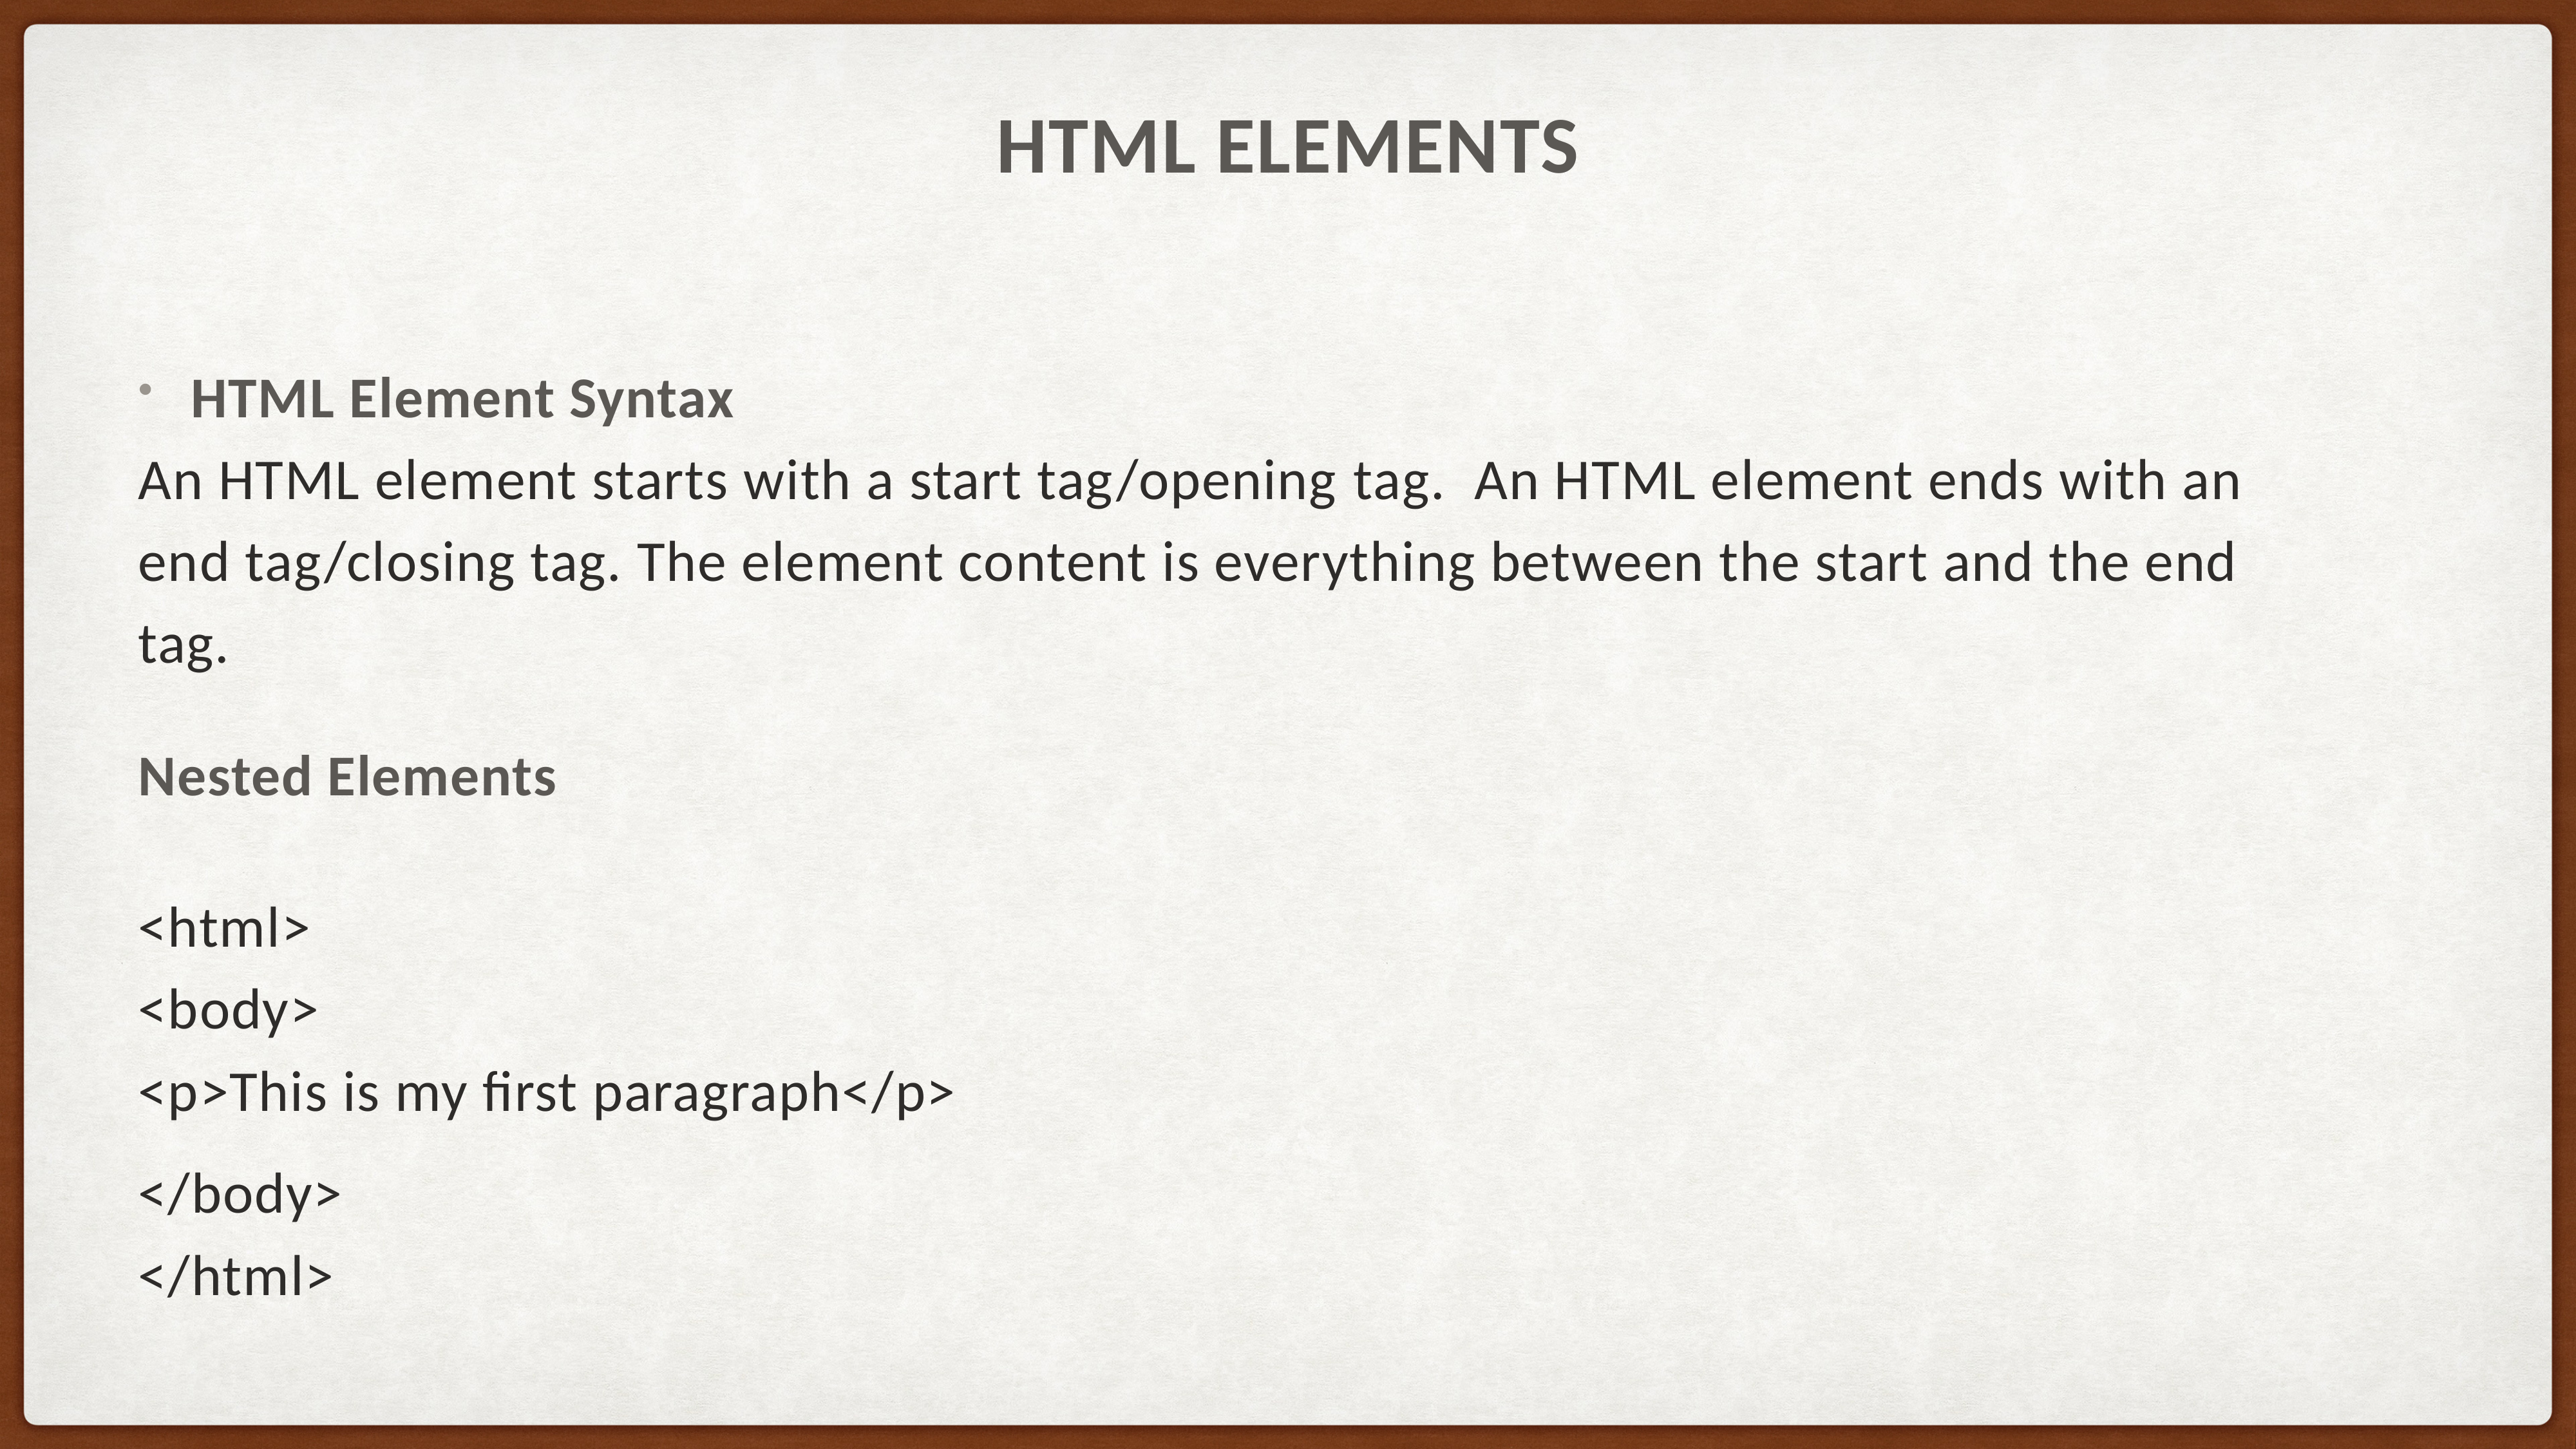

# HTML Elements

HTML Element Syntax
An HTML element starts with a start tag/opening tag.  An HTML element ends with an
end tag/closing tag. The element content is everything between the start and the end
tag.
Nested Elements

<html>
<body>
<p>This is my first paragraph</p>

</body>
</html>